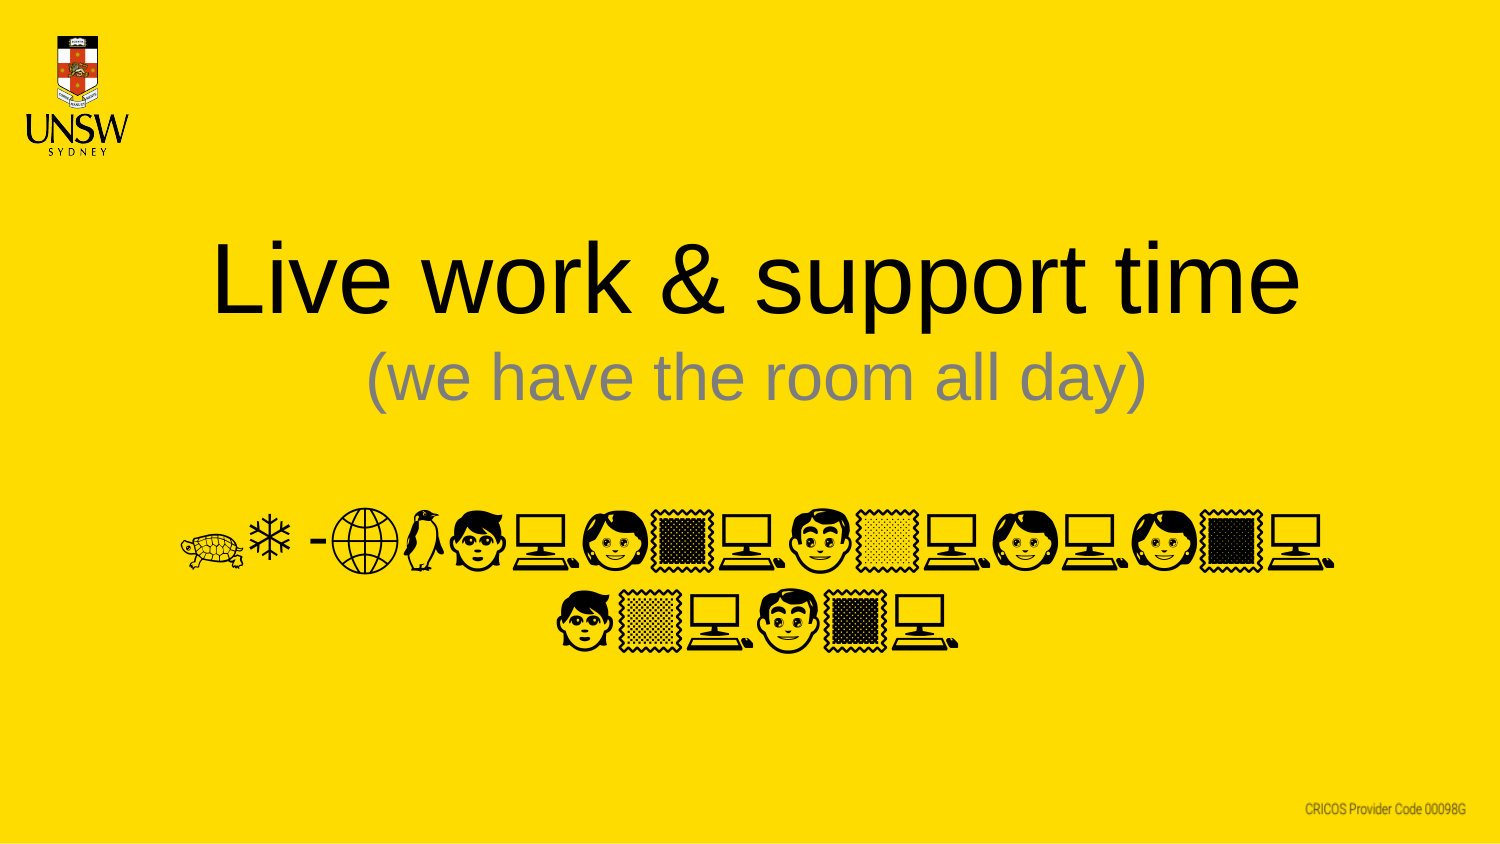

Live work & support time
(we have the room all day)
🐢❄️ -🌐🐧🧑‍💻👩🏾‍💻👨🏻‍💻👩‍💻👩🏿‍💻🧑🏼‍💻👨🏾‍💻